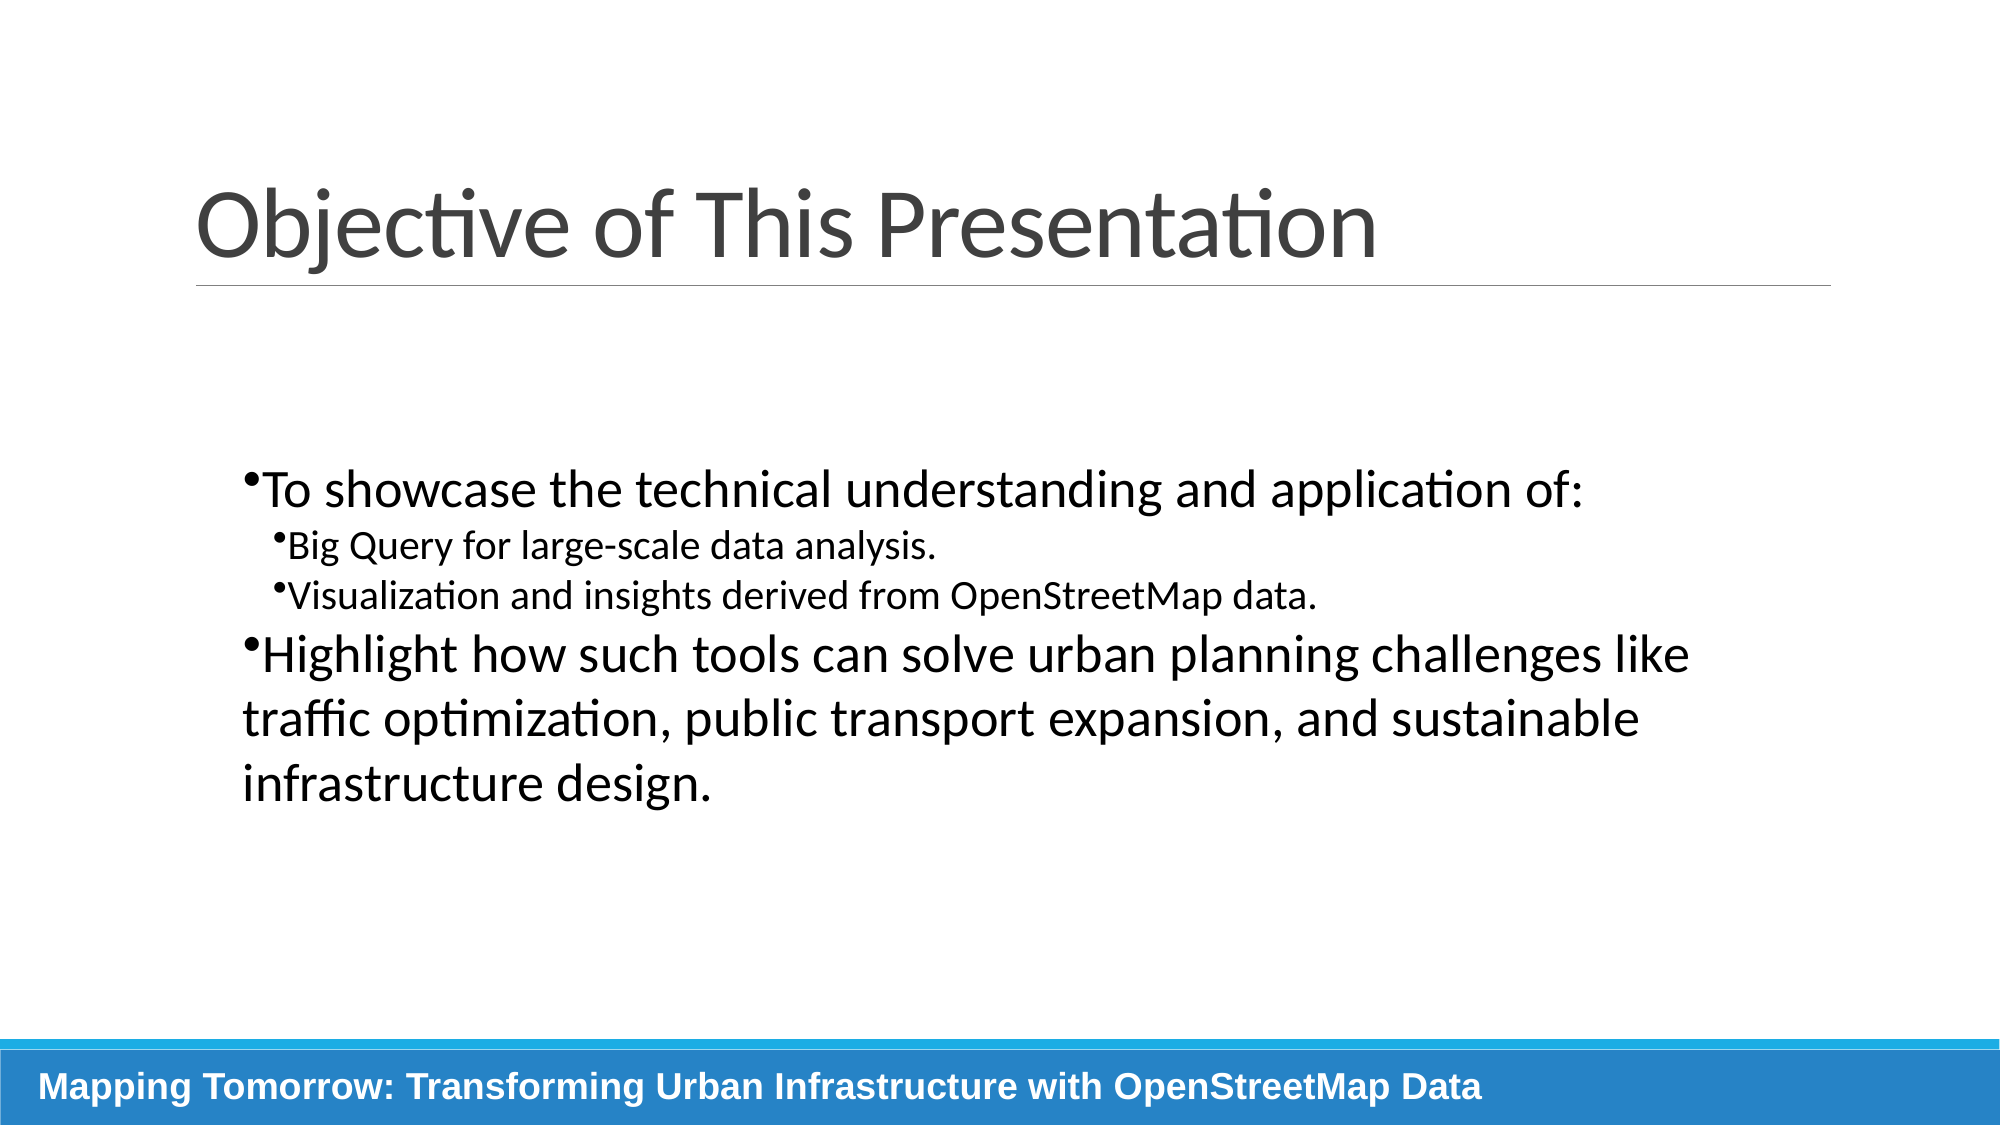

# Objective of This Presentation
To showcase the technical understanding and application of:
Big Query for large-scale data analysis.
Visualization and insights derived from OpenStreetMap data.
Highlight how such tools can solve urban planning challenges like traffic optimization, public transport expansion, and sustainable infrastructure design.
Mapping Tomorrow: Transforming Urban Infrastructure with OpenStreetMap Data